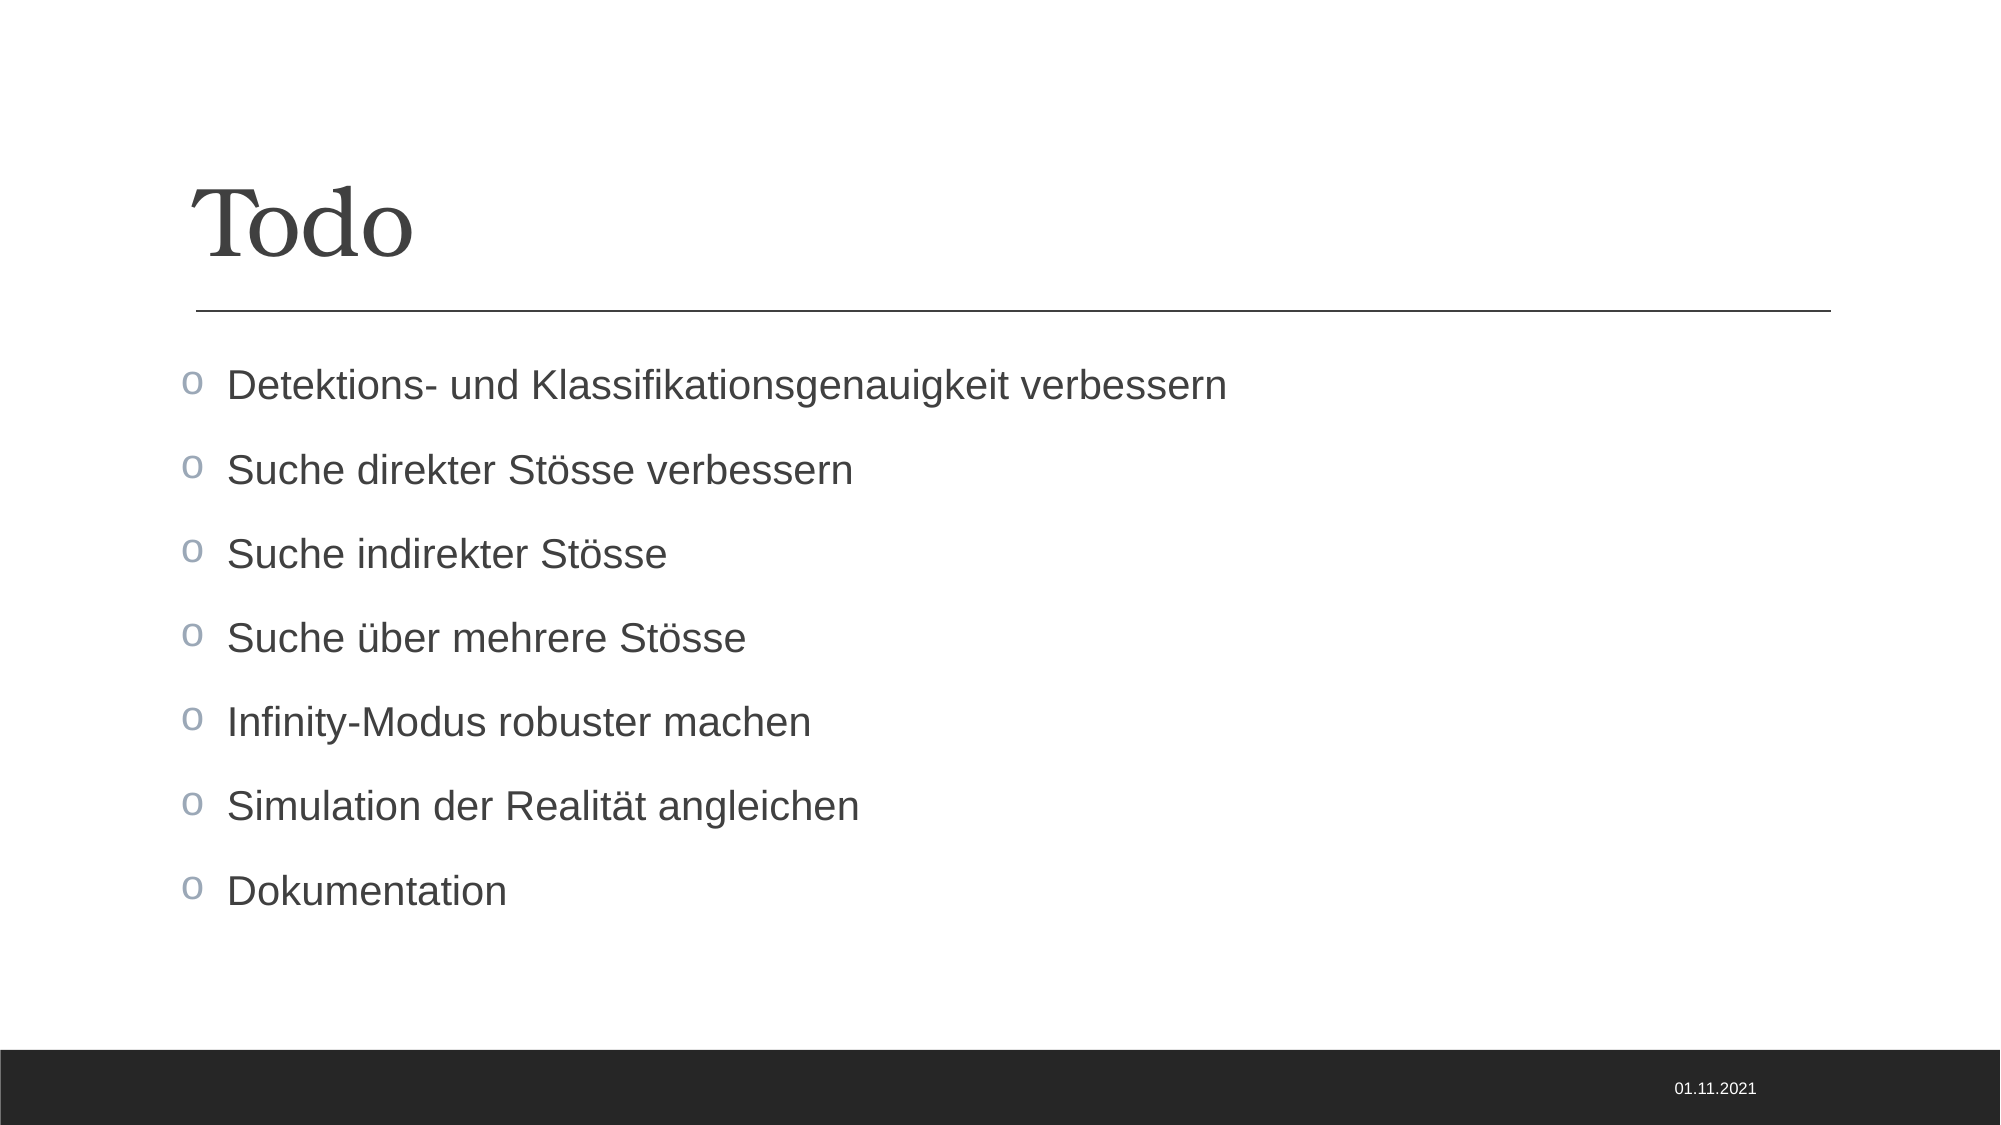

# Todo
Detektions- und Klassifikationsgenauigkeit verbessern
Suche direkter Stösse verbessern
Suche indirekter Stösse
Suche über mehrere Stösse
Infinity-Modus robuster machen
Simulation der Realität angleichen
Dokumentation

01.11.2021